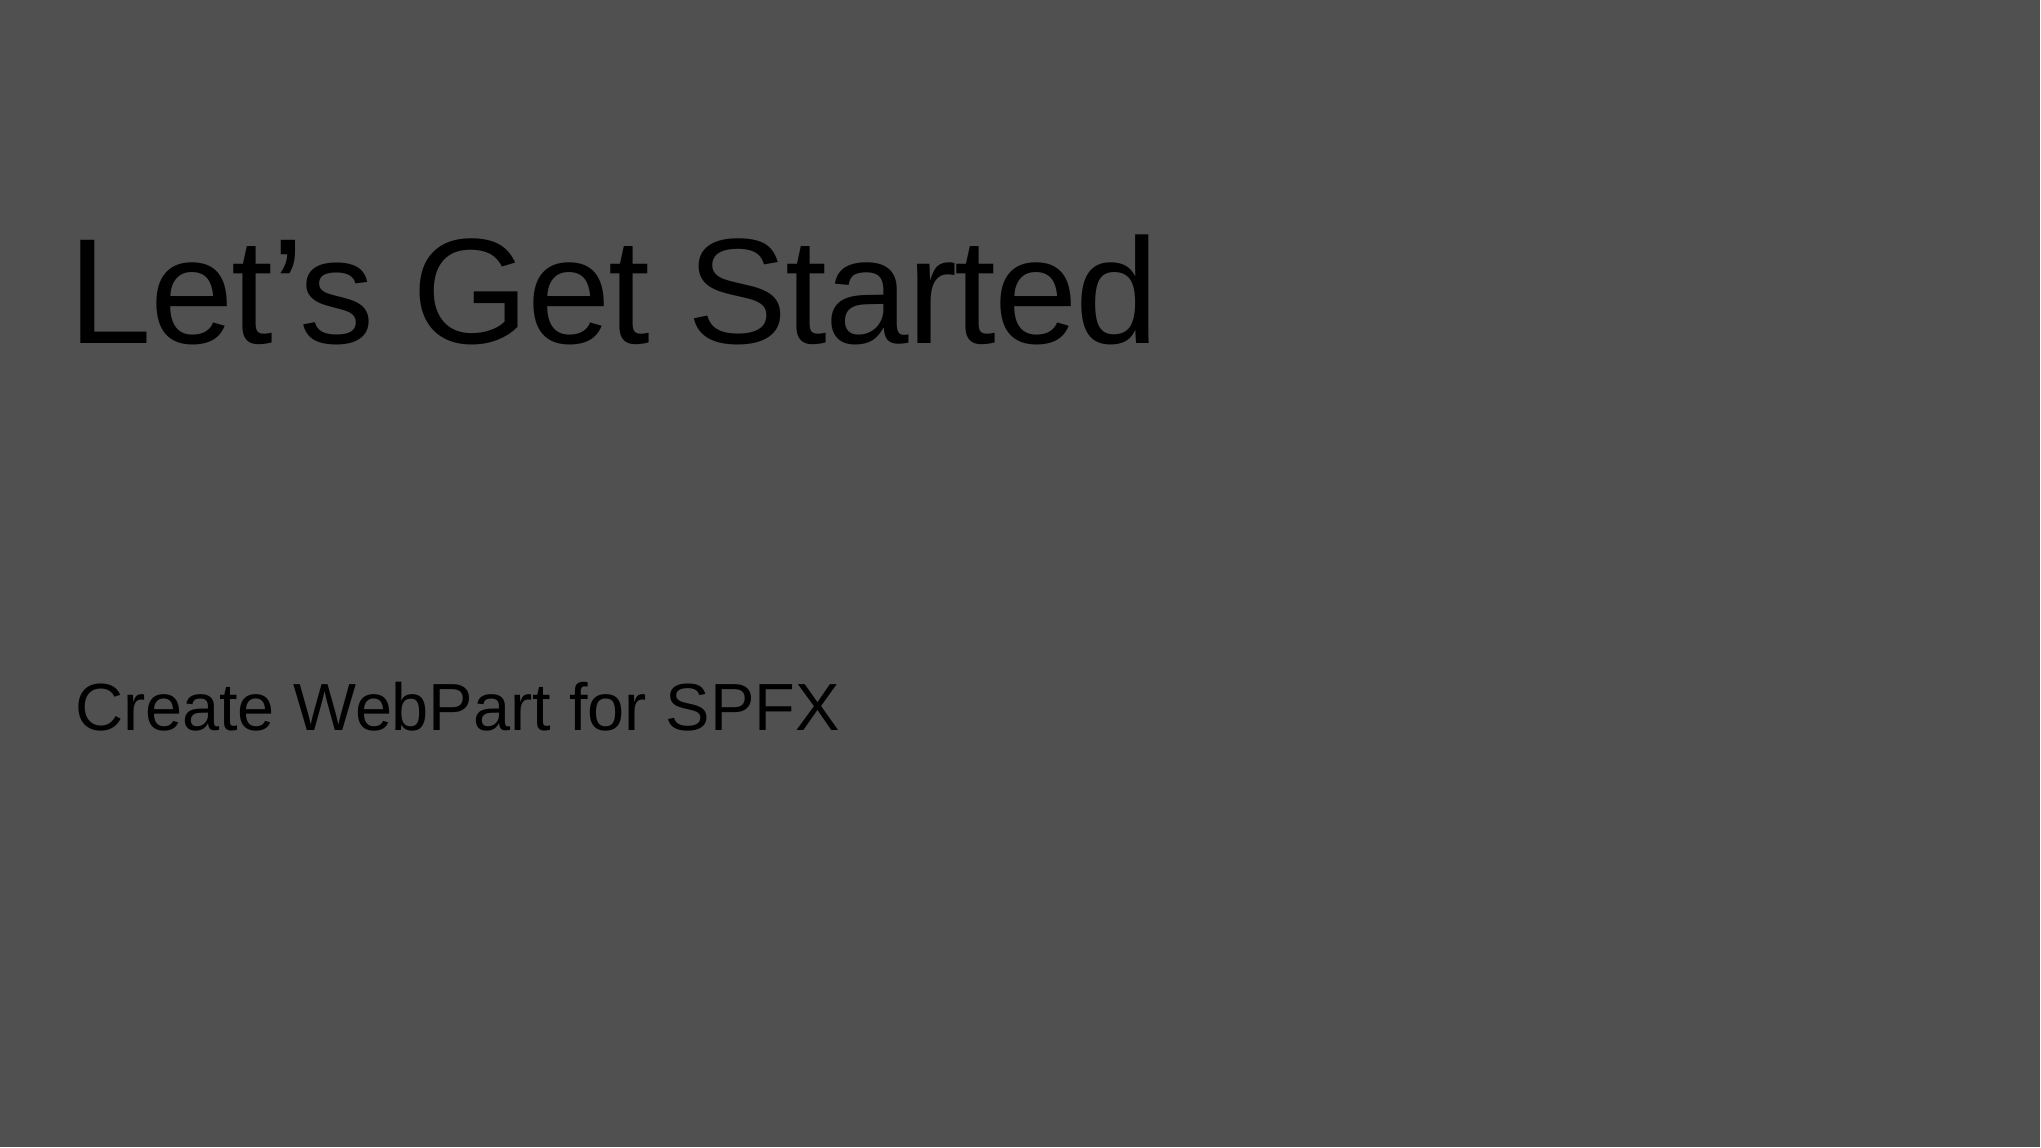

# Let’s Get Started
Create WebPart for SPFX